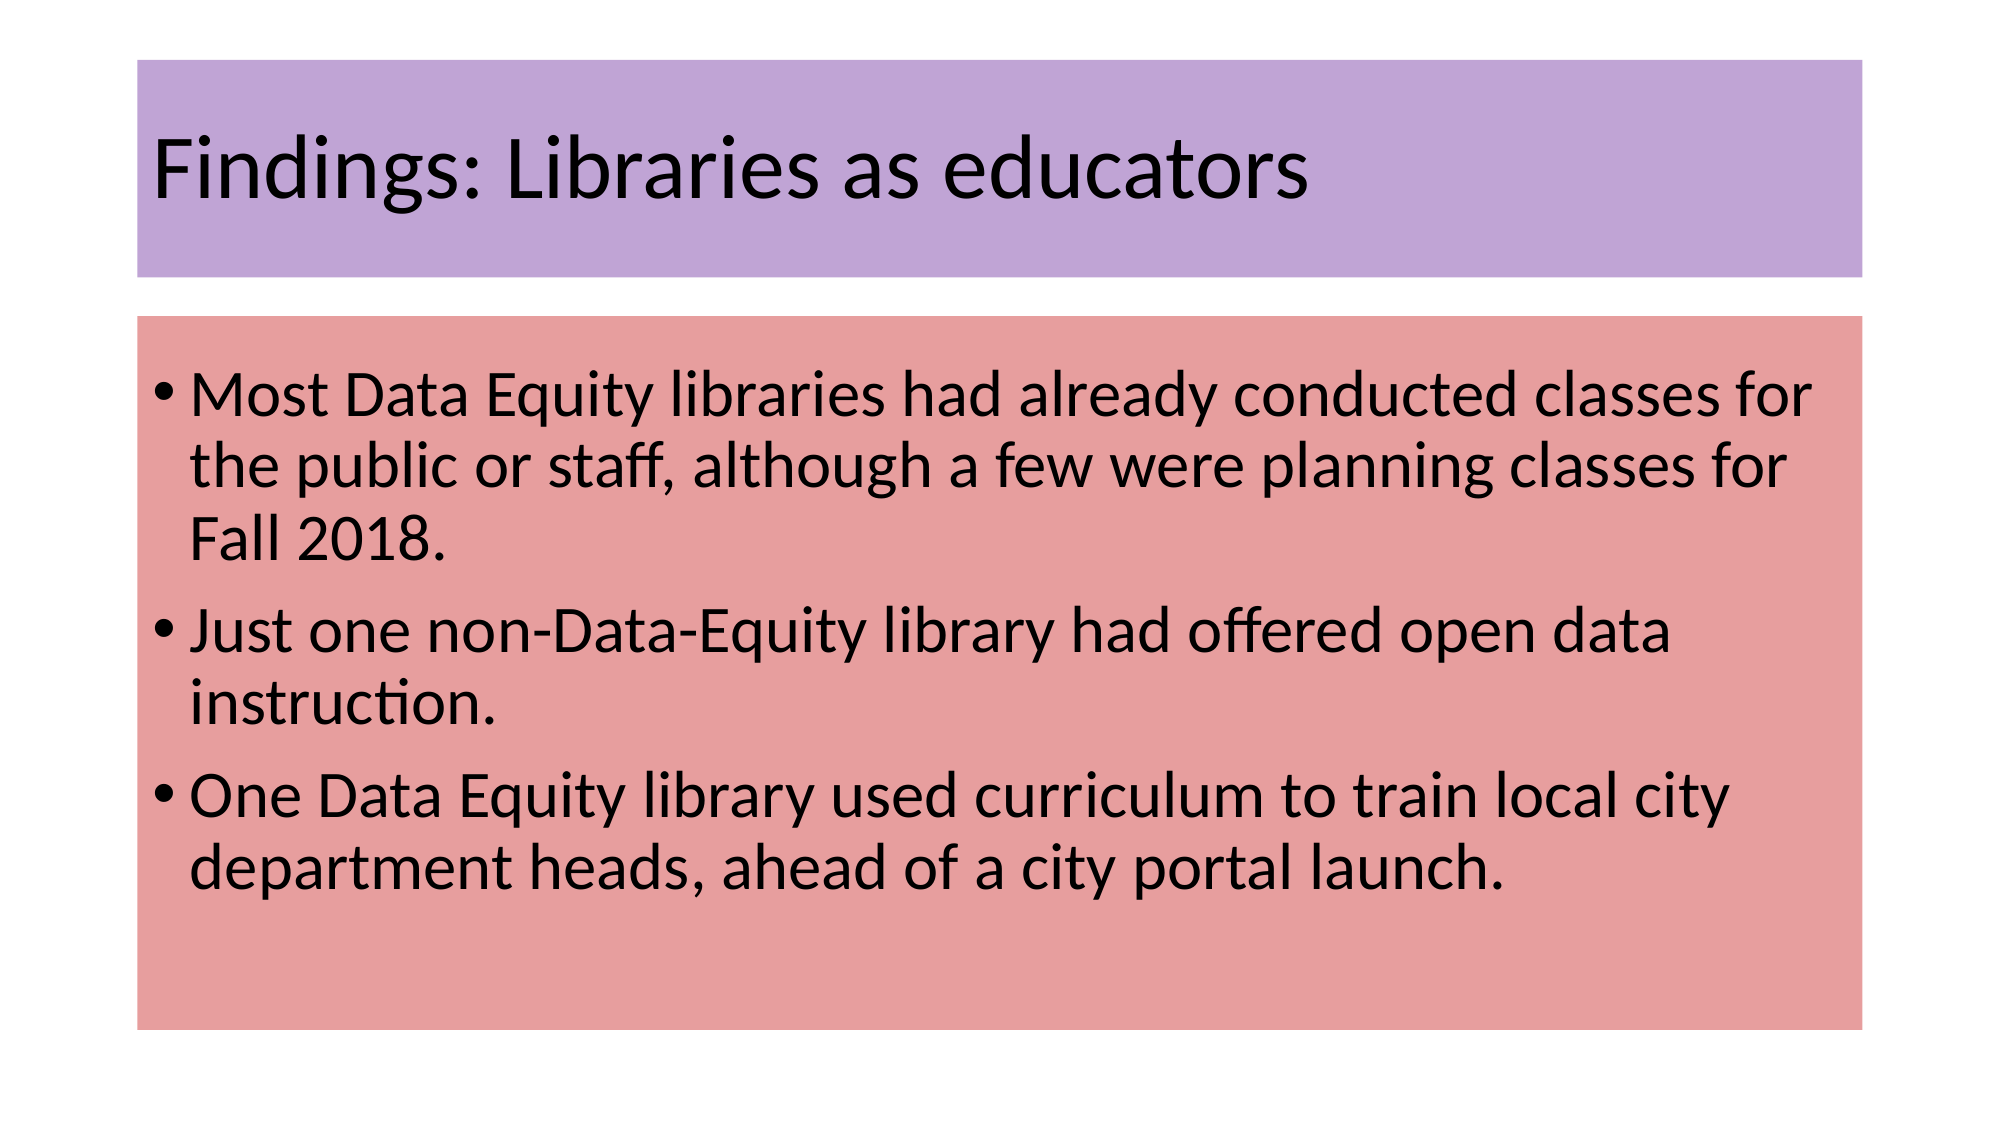

# Findings: Libraries as educators
Most Data Equity libraries had already conducted classes for the public or staff, although a few were planning classes for Fall 2018.
Just one non-Data-Equity library had offered open data instruction.
One Data Equity library used curriculum to train local city department heads, ahead of a city portal launch.